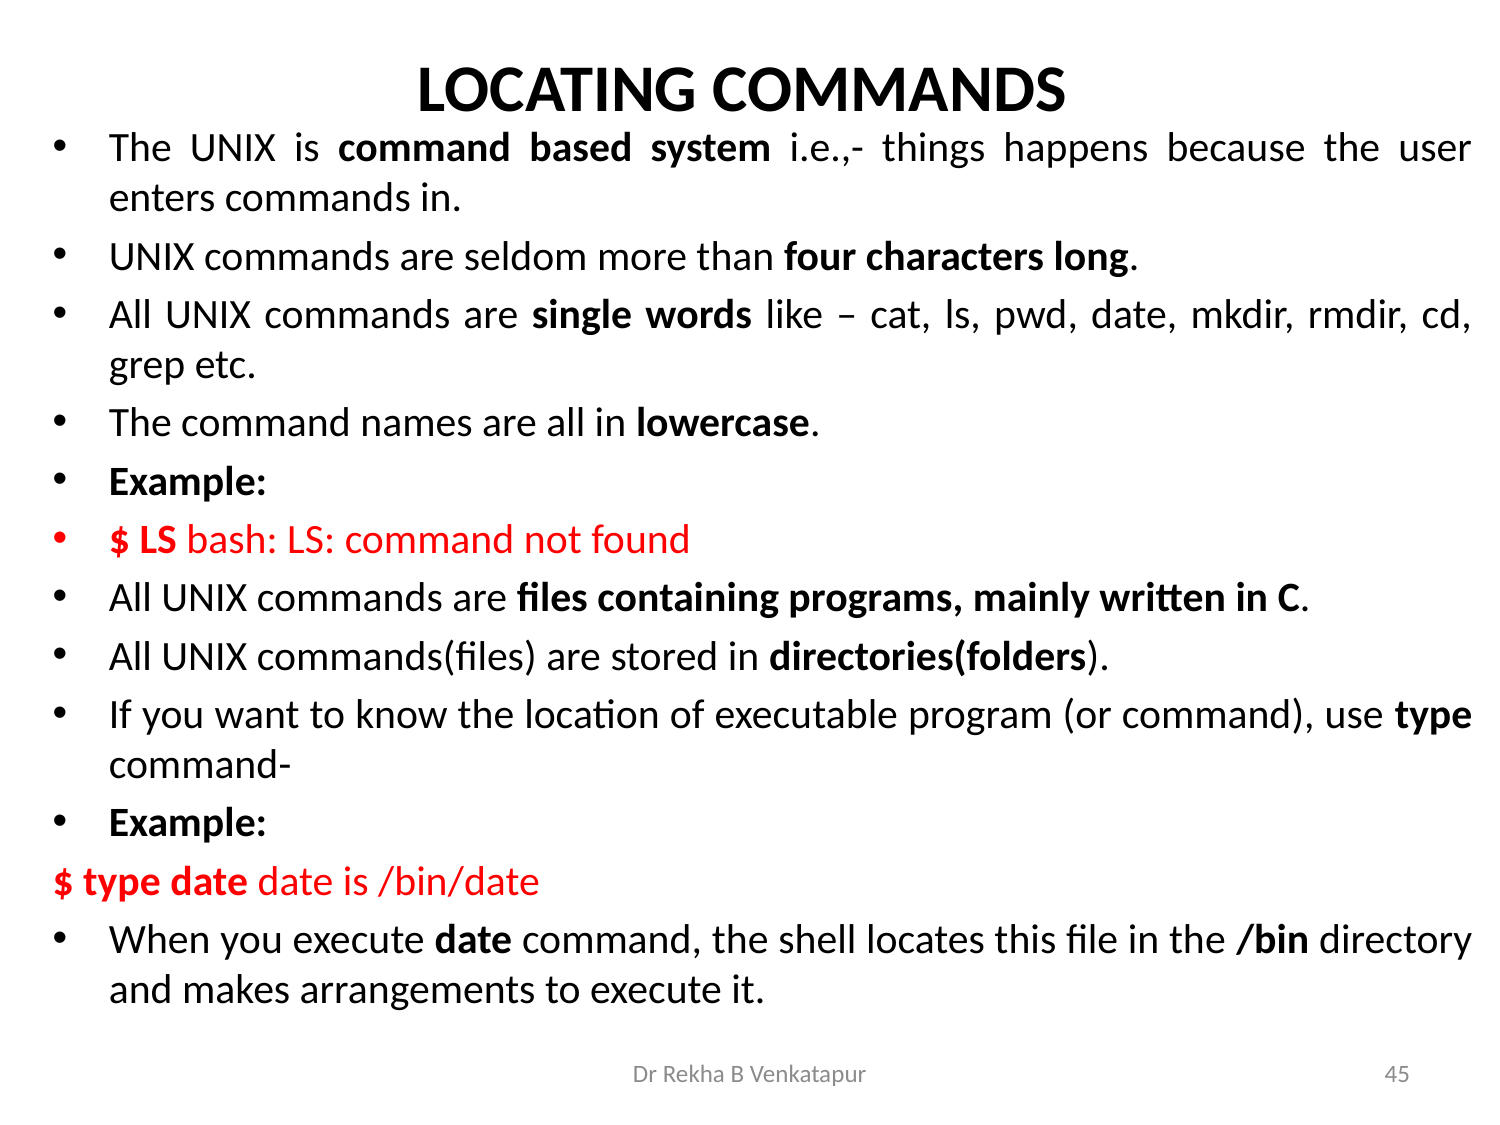

# LOCATING COMMANDS
The UNIX is command based system i.e.,- things happens because the user enters commands in.
UNIX commands are seldom more than four characters long.
All UNIX commands are single words like – cat, ls, pwd, date, mkdir, rmdir, cd, grep etc.
The command names are all in lowercase.
Example:
$ LS bash: LS: command not found
All UNIX commands are files containing programs, mainly written in C.
All UNIX commands(files) are stored in directories(folders).
If you want to know the location of executable program (or command), use type command-
Example:
$ type date date is /bin/date
When you execute date command, the shell locates this file in the /bin directory and makes arrangements to execute it.

Dr Rekha B Venkatapur
45